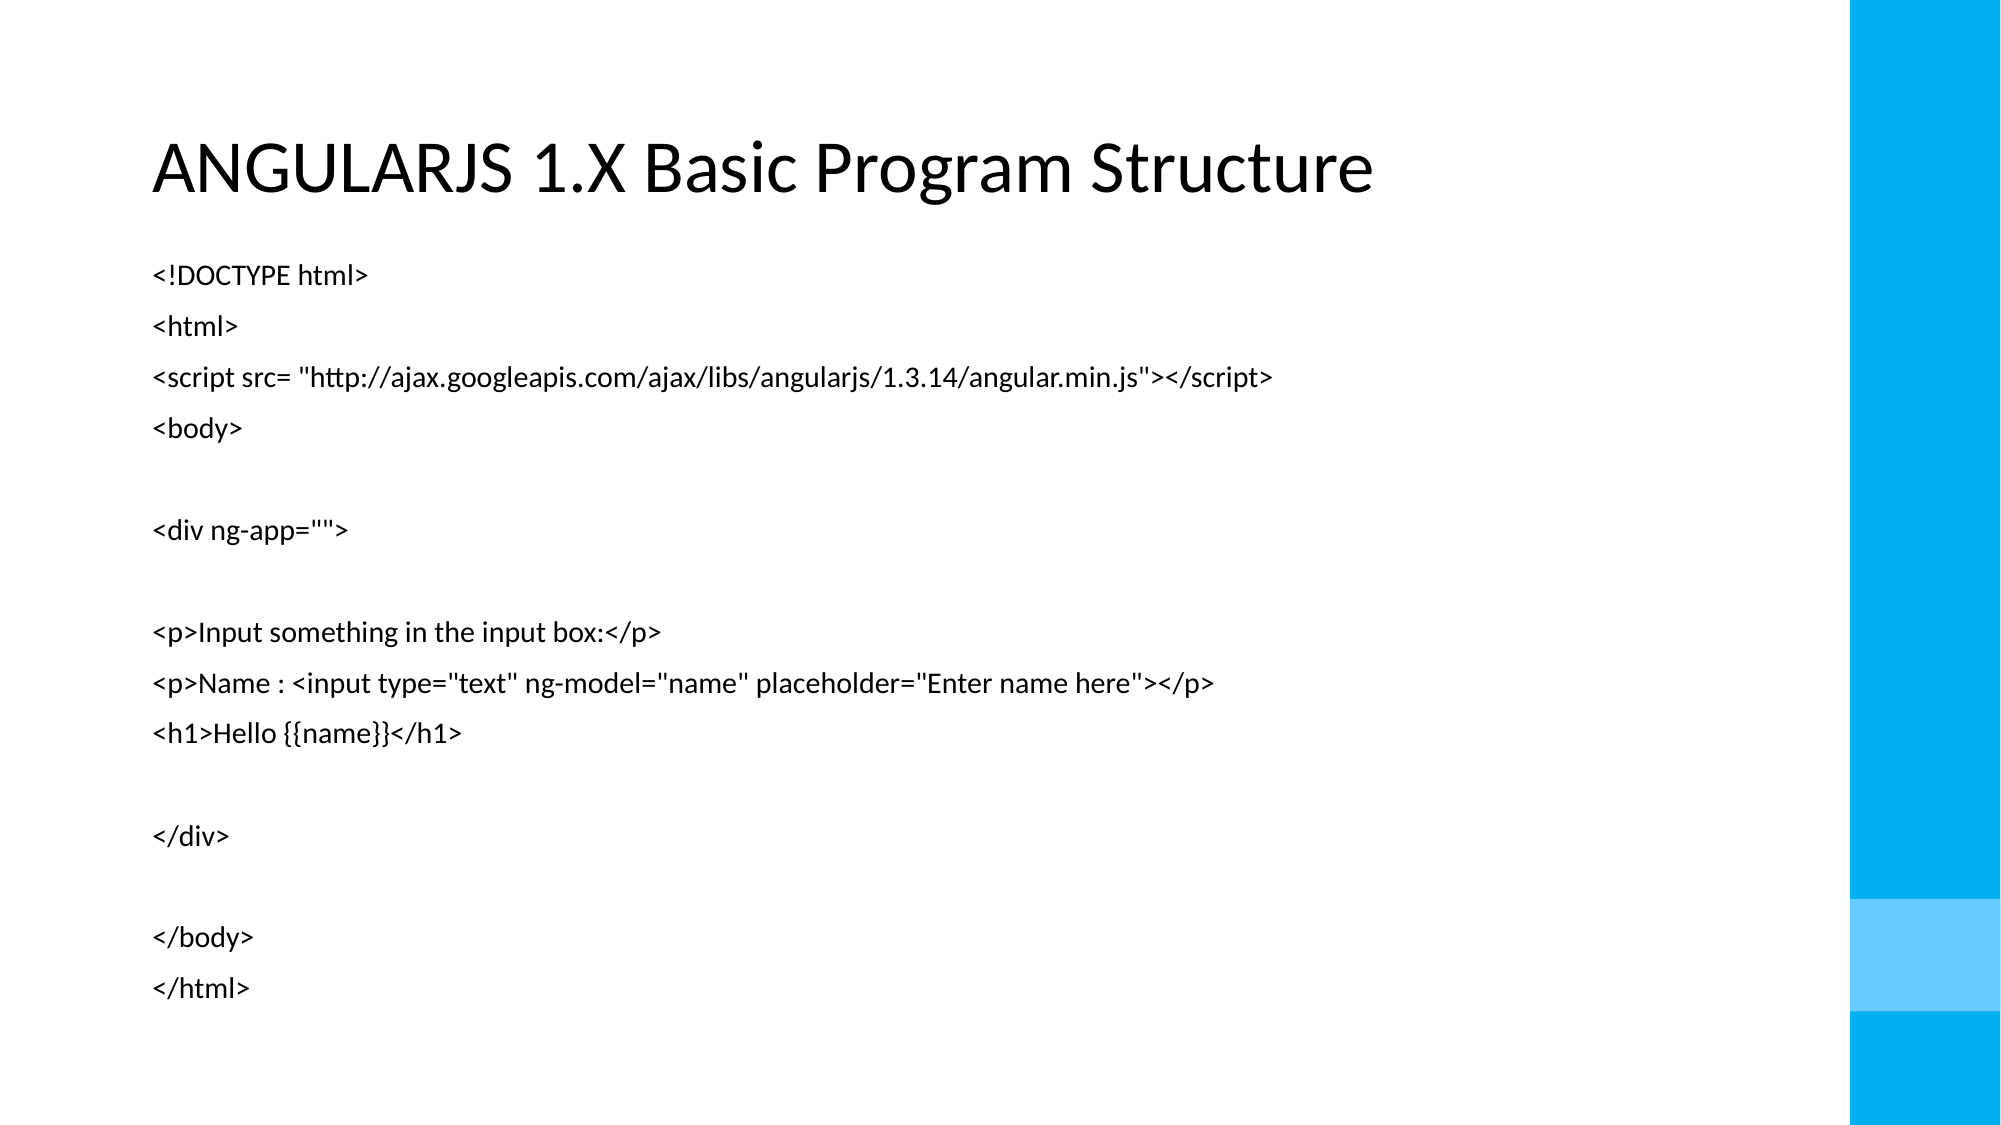

# ANGULARJS 1.X Basic Program Structure
<!DOCTYPE html>
<html>
<script src= "http://ajax.googleapis.com/ajax/libs/angularjs/1.3.14/angular.min.js"></script>
<body>

<div ng-app="">

<p>Input something in the input box:</p>
<p>Name : <input type="text" ng-model="name" placeholder="Enter name here"></p>
<h1>Hello {{name}}</h1>

</div>

</body>
</html>